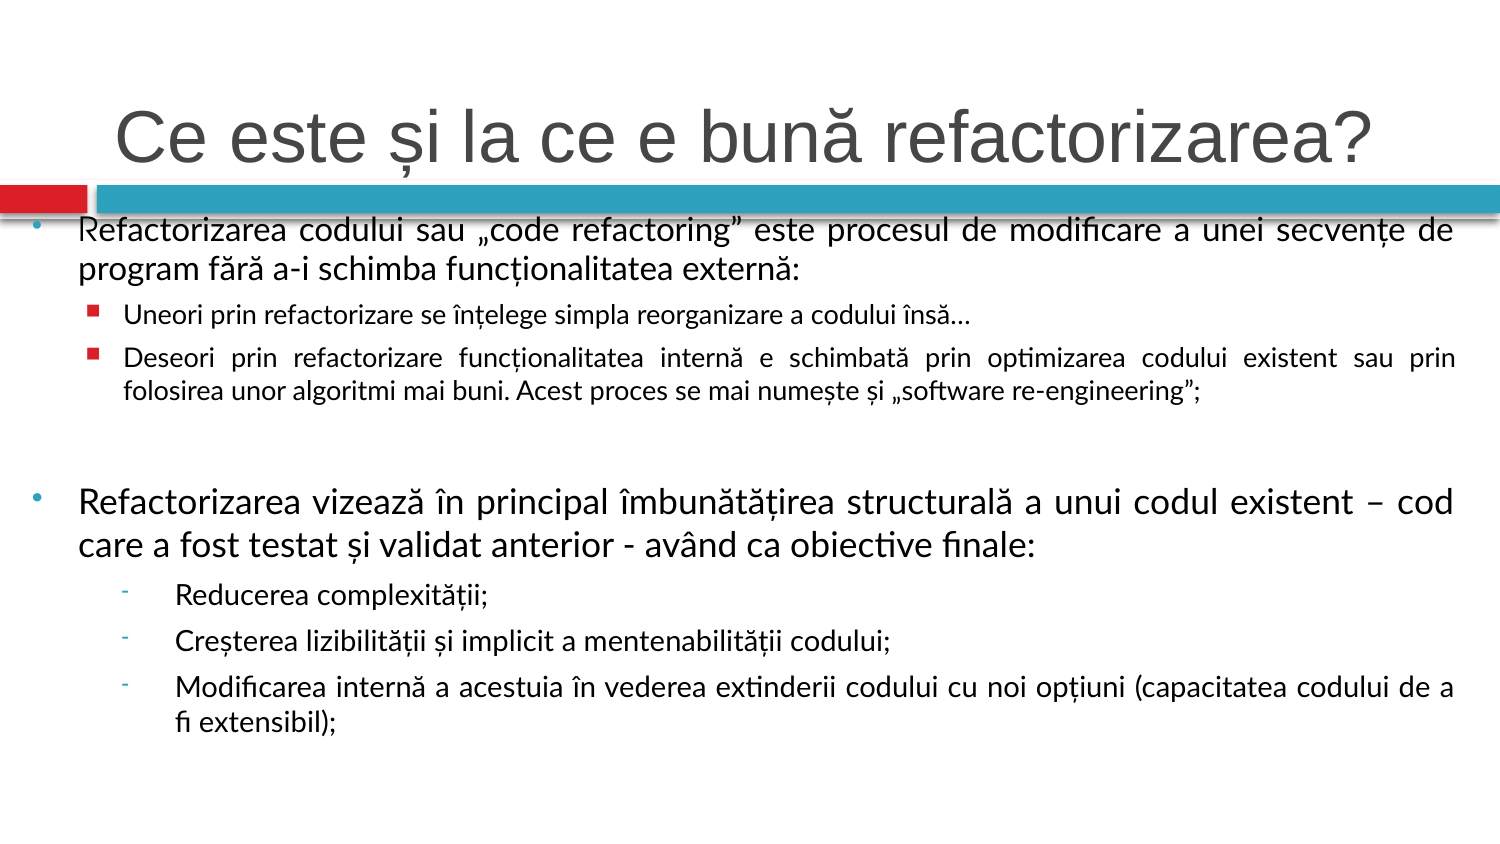

# Ce este și la ce e bună refactorizarea?
Refactorizarea codului sau „code refactoring” este procesul de modificare a unei secvențe de program fără a-i schimba funcționalitatea externă:
Uneori prin refactorizare se înțelege simpla reorganizare a codului însă…
Deseori prin refactorizare funcționalitatea internă e schimbată prin optimizarea codului existent sau prin folosirea unor algoritmi mai buni. Acest proces se mai numește și „software re-engineering”;

Refactorizarea vizează în principal îmbunătățirea structurală a unui codul existent – cod care a fost testat și validat anterior - având ca obiective finale:
Reducerea complexității;
Creșterea lizibilității și implicit a mentenabilității codului;
Modificarea internă a acestuia în vederea extinderii codului cu noi opțiuni (capacitatea codului de a fi extensibil);